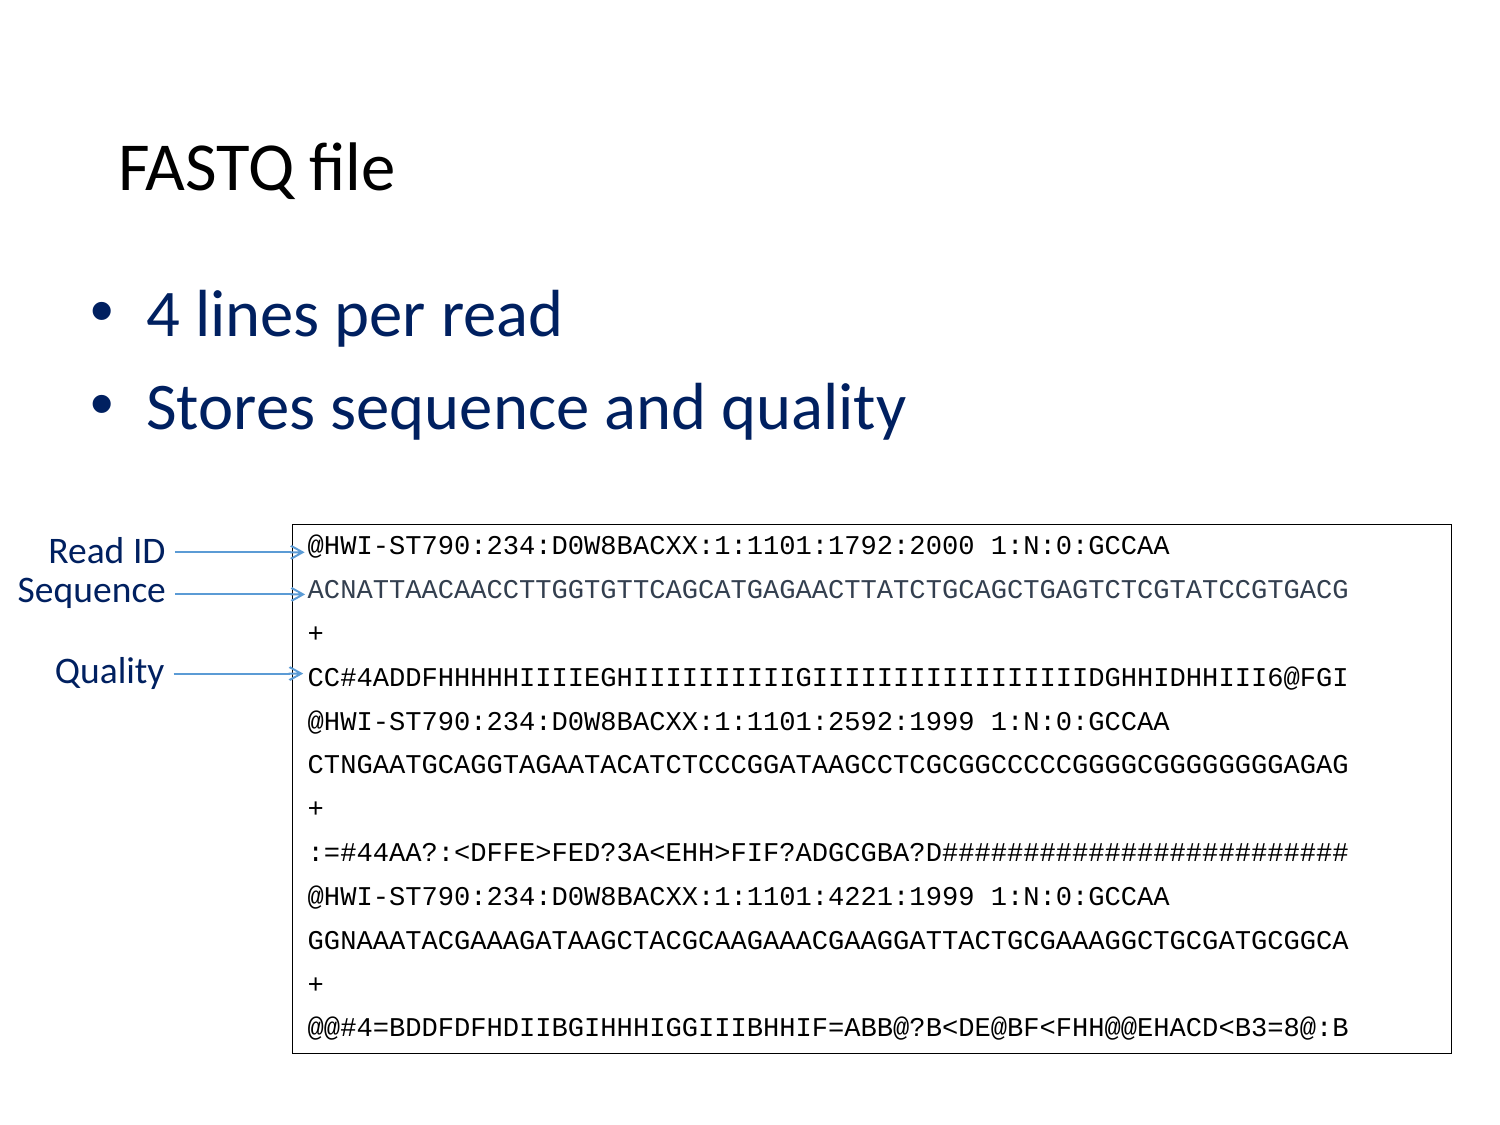

# FASTQ file
4 lines per read
Stores sequence and quality
Read ID
@HWI-ST790:234:D0W8BACXX:1:1101:1792:2000 1:N:0:GCCAA
ACNATTAACAACCTTGGTGTTCAGCATGAGAACTTATCTGCAGCTGAGTCTCGTATCCGTGACG
+
CC#4ADDFHHHHHIIIIEGHIIIIIIIIIIGIIIIIIIIIIIIIIIIIDGHHIDHHIII6@FGI
@HWI-ST790:234:D0W8BACXX:1:1101:2592:1999 1:N:0:GCCAA
CTNGAATGCAGGTAGAATACATCTCCCGGATAAGCCTCGCGGCCCCCGGGGCGGGGGGGGAGAG
+
:=#44AA?:<DFFE>FED?3A<EHH>FIF?ADGCGBA?D#########################
@HWI-ST790:234:D0W8BACXX:1:1101:4221:1999 1:N:0:GCCAA
GGNAAATACGAAAGATAAGCTACGCAAGAAACGAAGGATTACTGCGAAAGGCTGCGATGCGGCA
+
@@#4=BDDFDFHDIIBGIHHHIGGIIIBHHIF=ABB@?B<DE@BF<FHH@@EHACD<B3=8@:B
Sequence
Quality